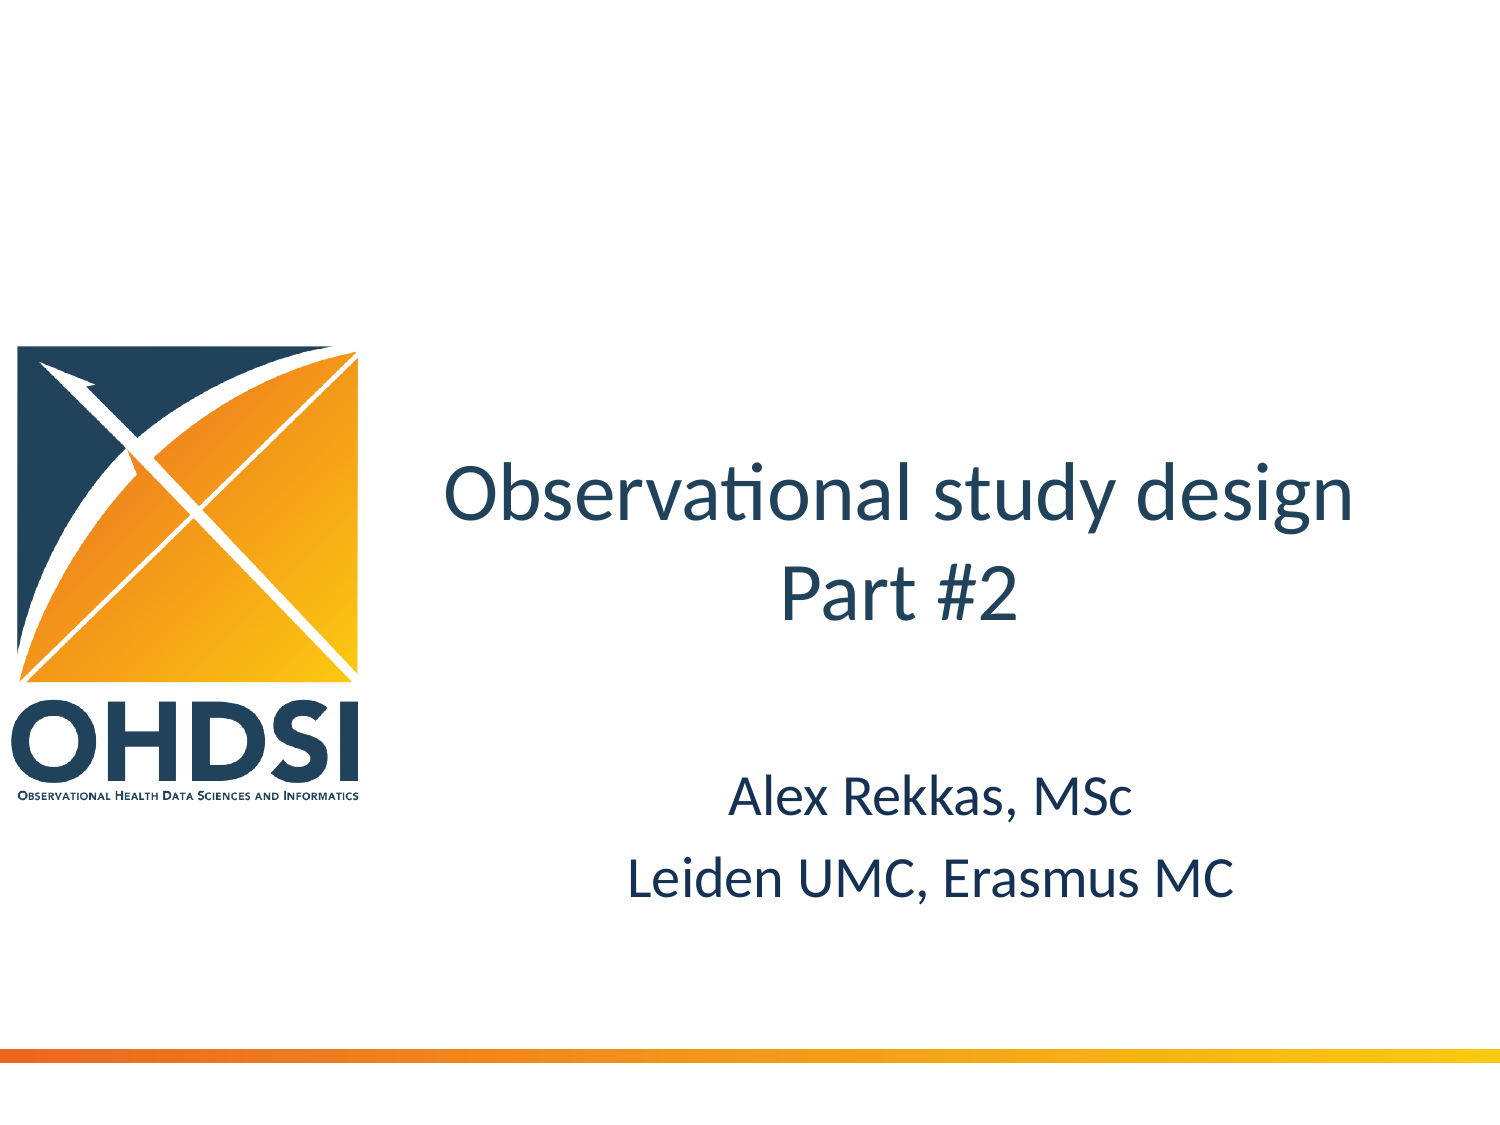

# Observational study design Part #2
Alex Rekkas, MSc
Leiden UMC, Erasmus MC